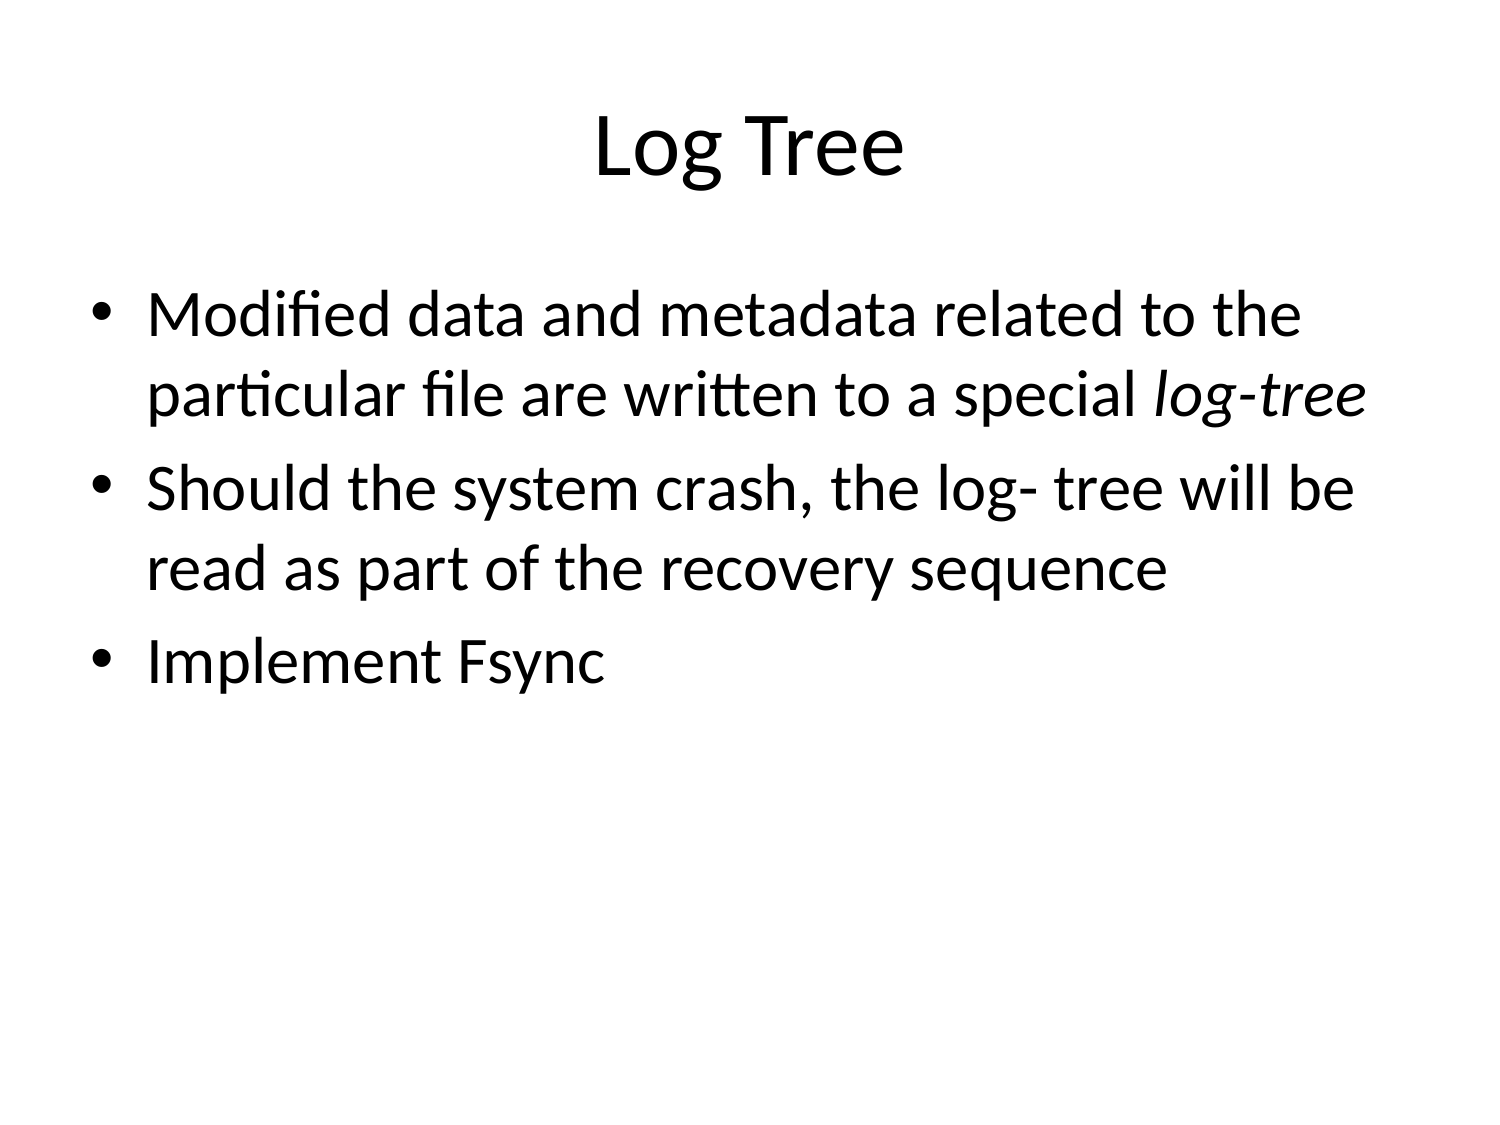

# Log Tree
Modified data and metadata related to the particular file are written to a special log-tree
Should the system crash, the log- tree will be read as part of the recovery sequence
Implement Fsync